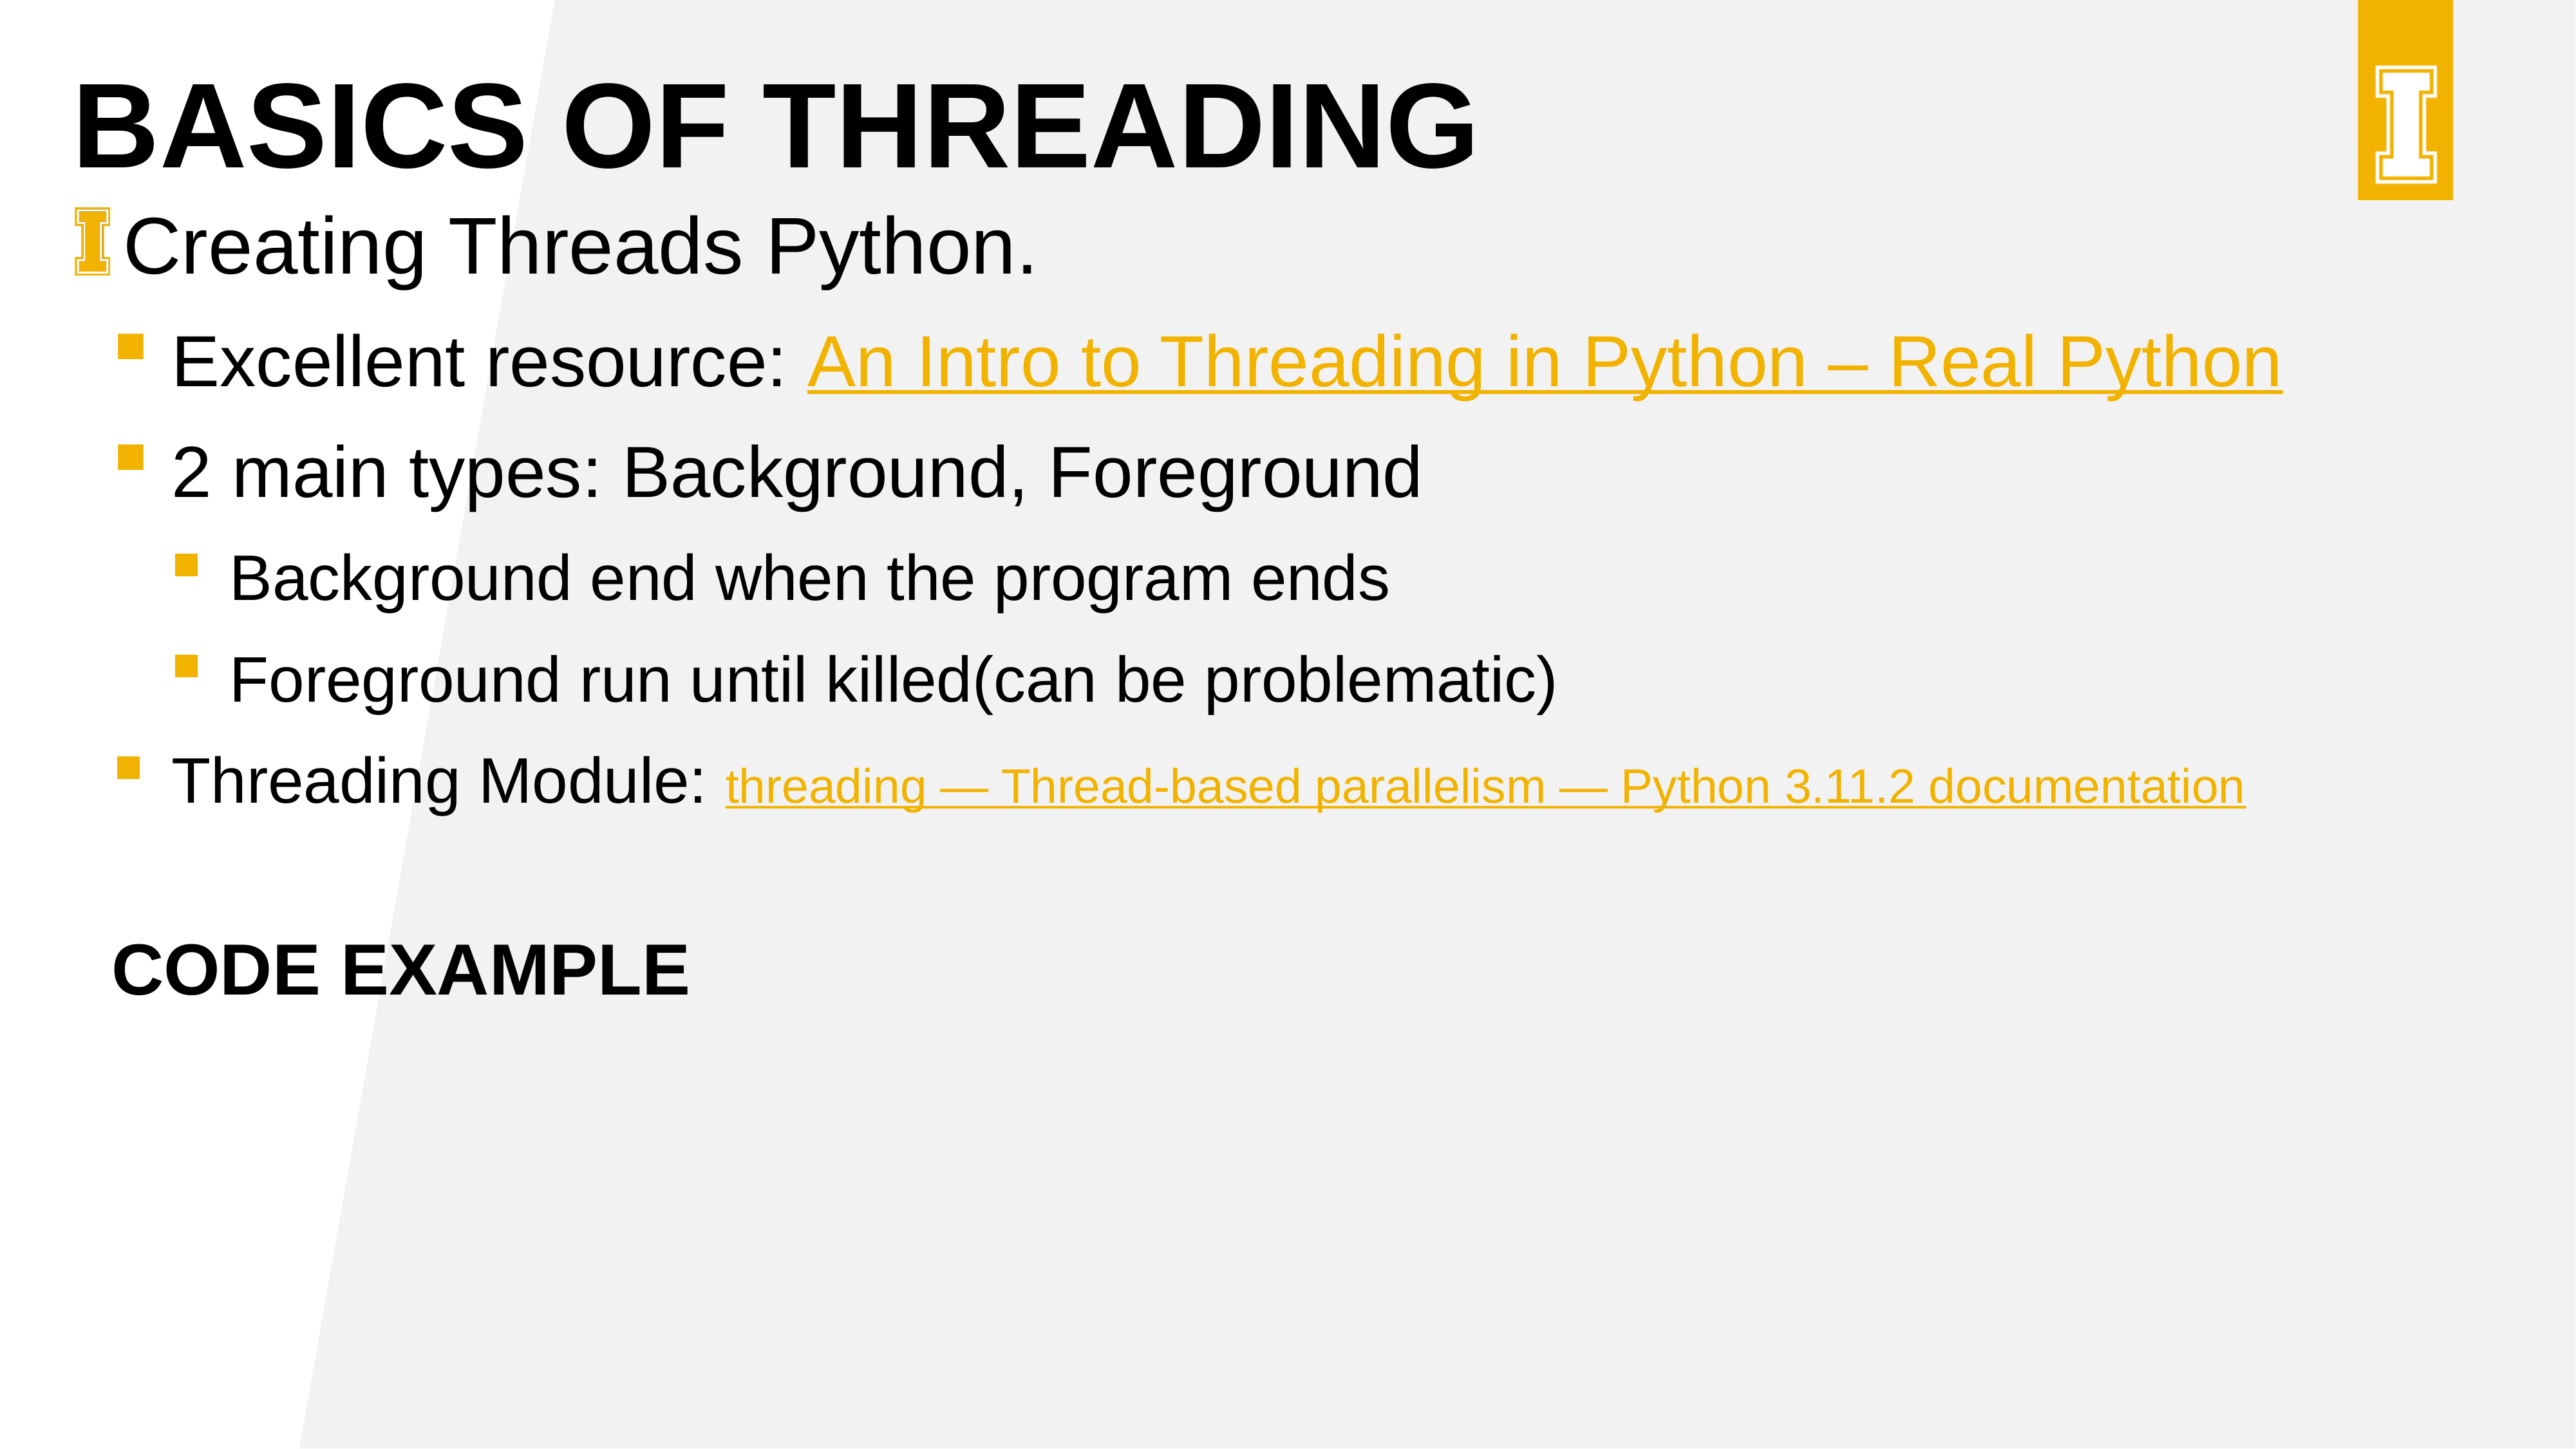

# Basics of Threading
Creating Threads Python.
Excellent resource: An Intro to Threading in Python – Real Python
2 main types: Background, Foreground
Background end when the program ends
Foreground run until killed(can be problematic)
Threading Module: threading — Thread-based parallelism — Python 3.11.2 documentation

CODE EXAMPLE